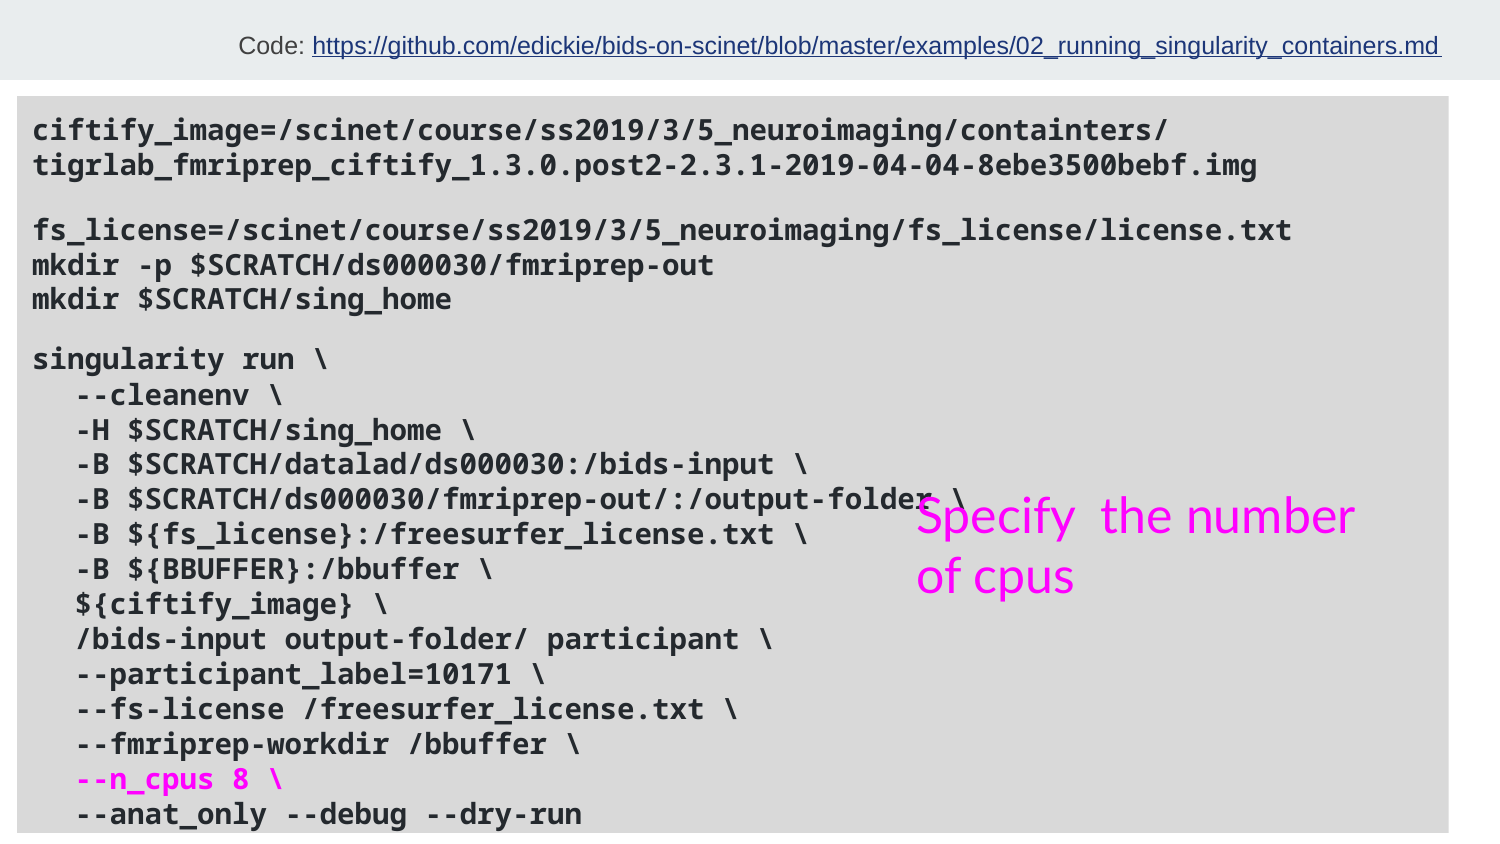

Code: https://github.com/edickie/bids-on-scinet/blob/master/examples/02_running_singularity_containers.md

ciftify_image=/scinet/course/ss2019/3/5_neuroimaging/containters/tigrlab_fmriprep_ciftify_1.3.0.post2-2.3.1-2019-04-04-8ebe3500bebf.img

fs_license=/scinet/course/ss2019/3/5_neuroimaging/fs_license/license.txt
mkdir -p $SCRATCH/ds000030/fmriprep-out
mkdir $SCRATCH/sing_home

singularity run \
 --cleanenv \
 -H $SCRATCH/sing_home \
 -B $SCRATCH/datalad/ds000030:/bids-input \
 -B $SCRATCH/ds000030/fmriprep-out/:/output-folder \
 -B ${fs_license}:/freesurfer_license.txt \
 -B ${BBUFFER}:/bbuffer \
 ${ciftify_image} \
 /bids-input output-folder/ participant \
 --participant_label=10171 \
 --fs-license /freesurfer_license.txt \
 --fmriprep-workdir /bbuffer \
 --n_cpus 8 \
 --anat_only --debug --dry-run

# Binding a license
Specify  the number of cpus